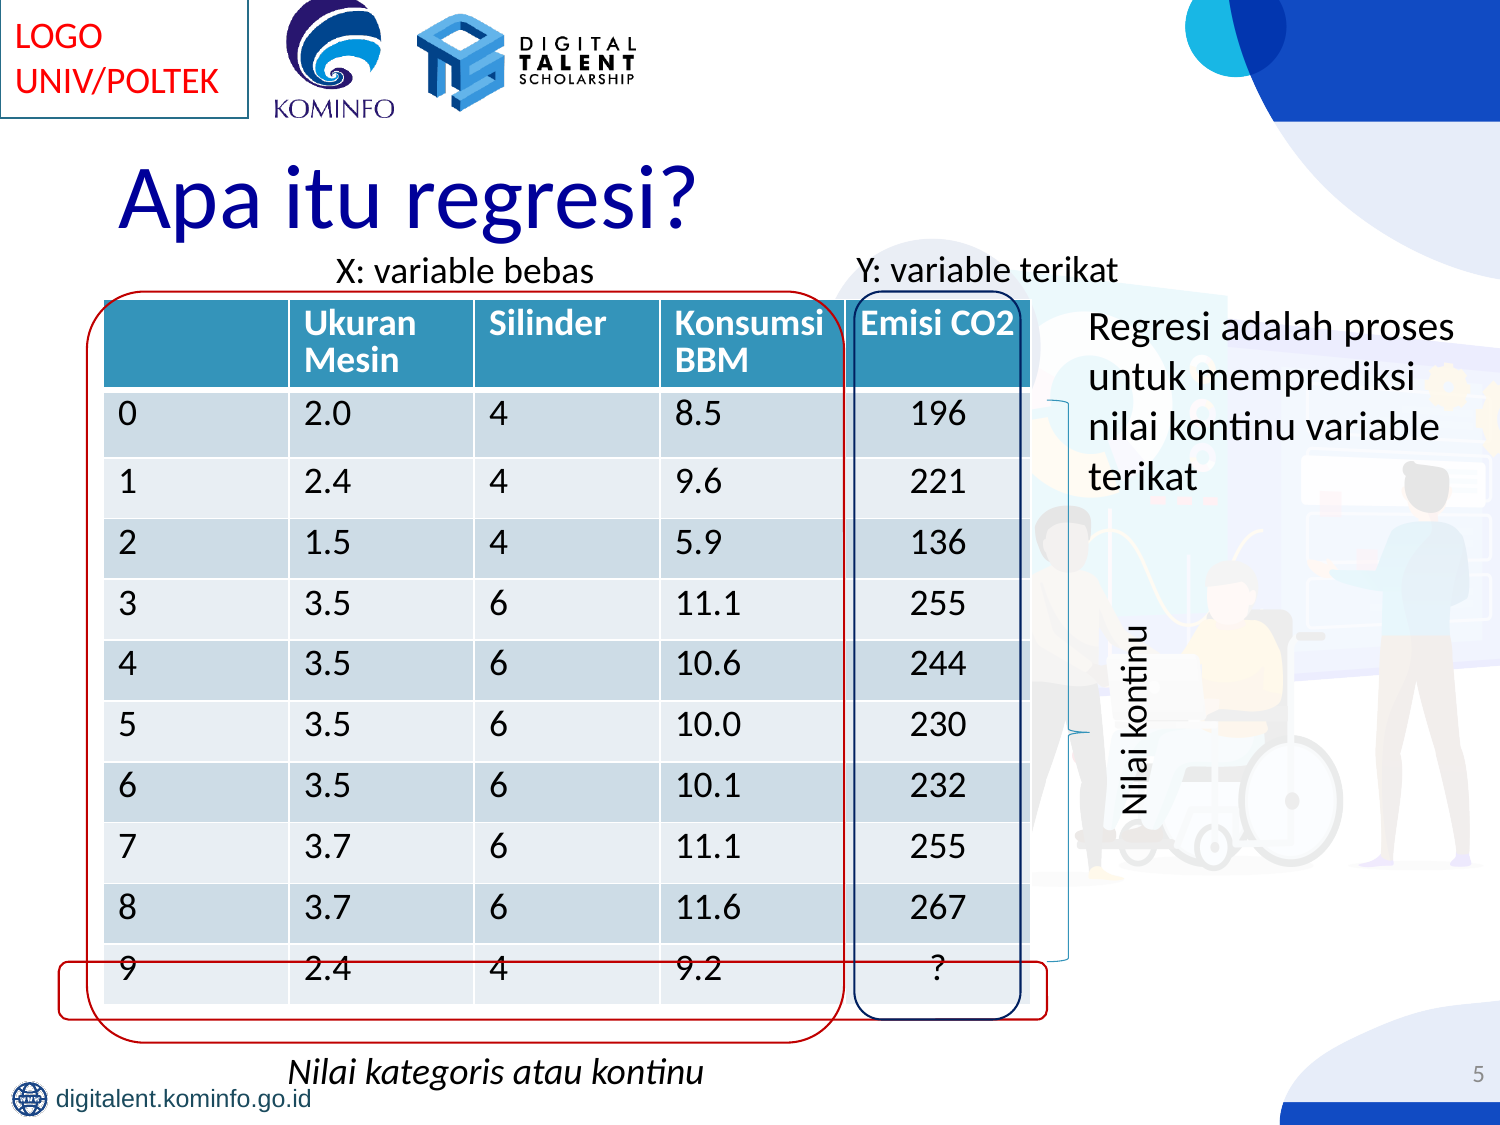

# Apa itu regresi?
Y: variable terikat
X: variable bebas

Regresi adalah proses untuk memprediksi nilai kontinu variable terikat
|  | Ukuran Mesin | Silinder | Konsumsi BBM | Emisi CO2 |
| --- | --- | --- | --- | --- |
| 0 | 2.0 | 4 | 8.5 | 196 |
| 1 | 2.4 | 4 | 9.6 | 221 |
| 2 | 1.5 | 4 | 5.9 | 136 |
| 3 | 3.5 | 6 | 11.1 | 255 |
| 4 | 3.5 | 6 | 10.6 | 244 |
| 5 | 3.5 | 6 | 10.0 | 230 |
| 6 | 3.5 | 6 | 10.1 | 232 |
| 7 | 3.7 | 6 | 11.1 | 255 |
| 8 | 3.7 | 6 | 11.6 | 267 |
| 9 | 2.4 | 4 | 9.2 | ? |

Nilai kontinu

Nilai kategoris atau kontinu
5